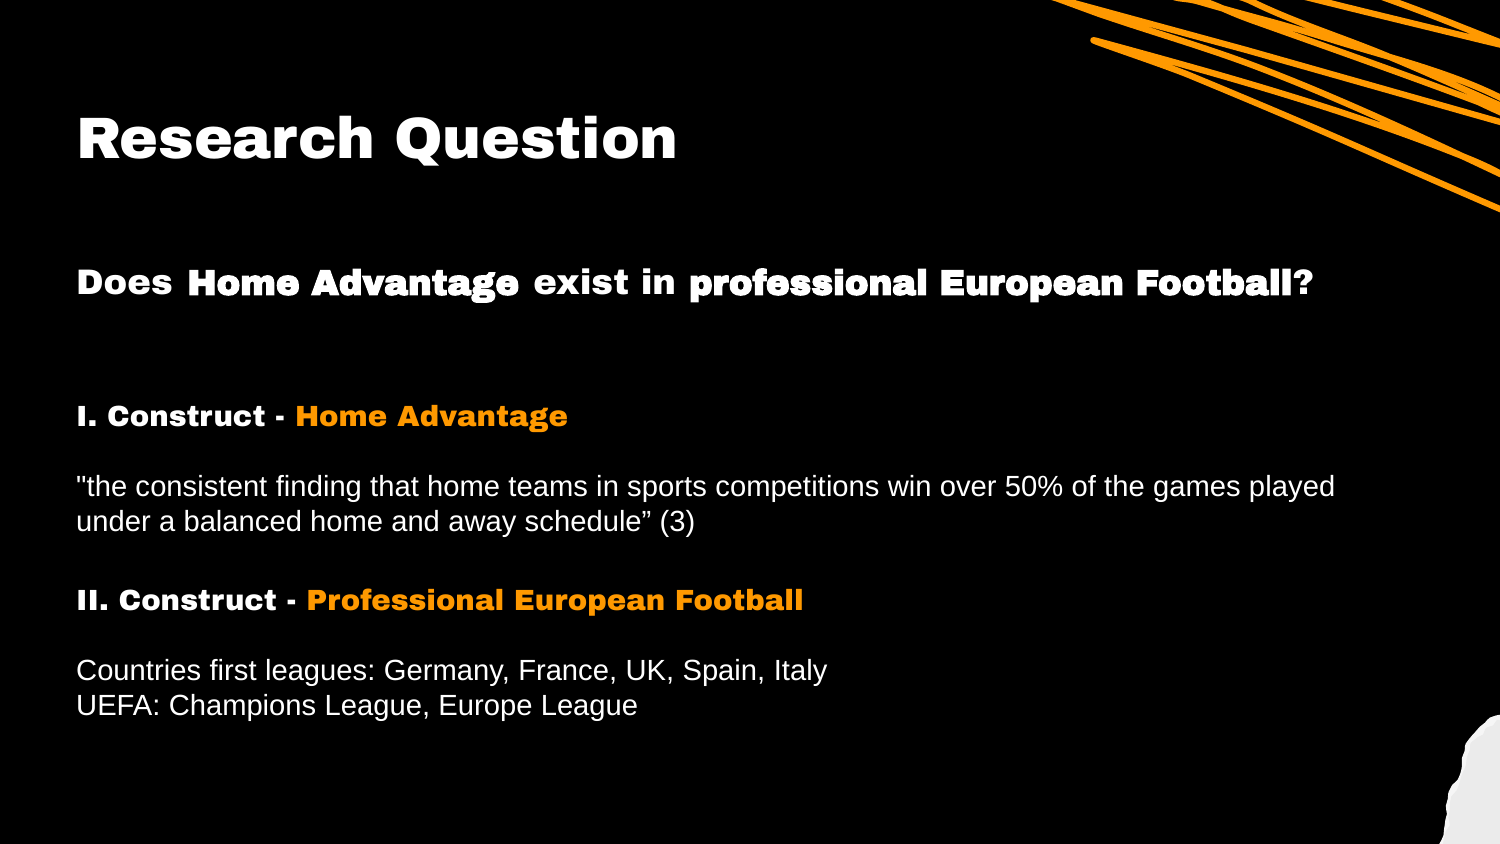

# Research Question
Does

Home Advantage

exist in

professional European Football?

I. Construct - Home Advantage

"the consistent finding that home teams in sports competitions win over 50% of the games played under a balanced home and away schedule” (3)

II. Construct - Professional European Football

Countries first leagues: Germany, France, UK, Spain, Italy
UEFA: Champions League, Europe League